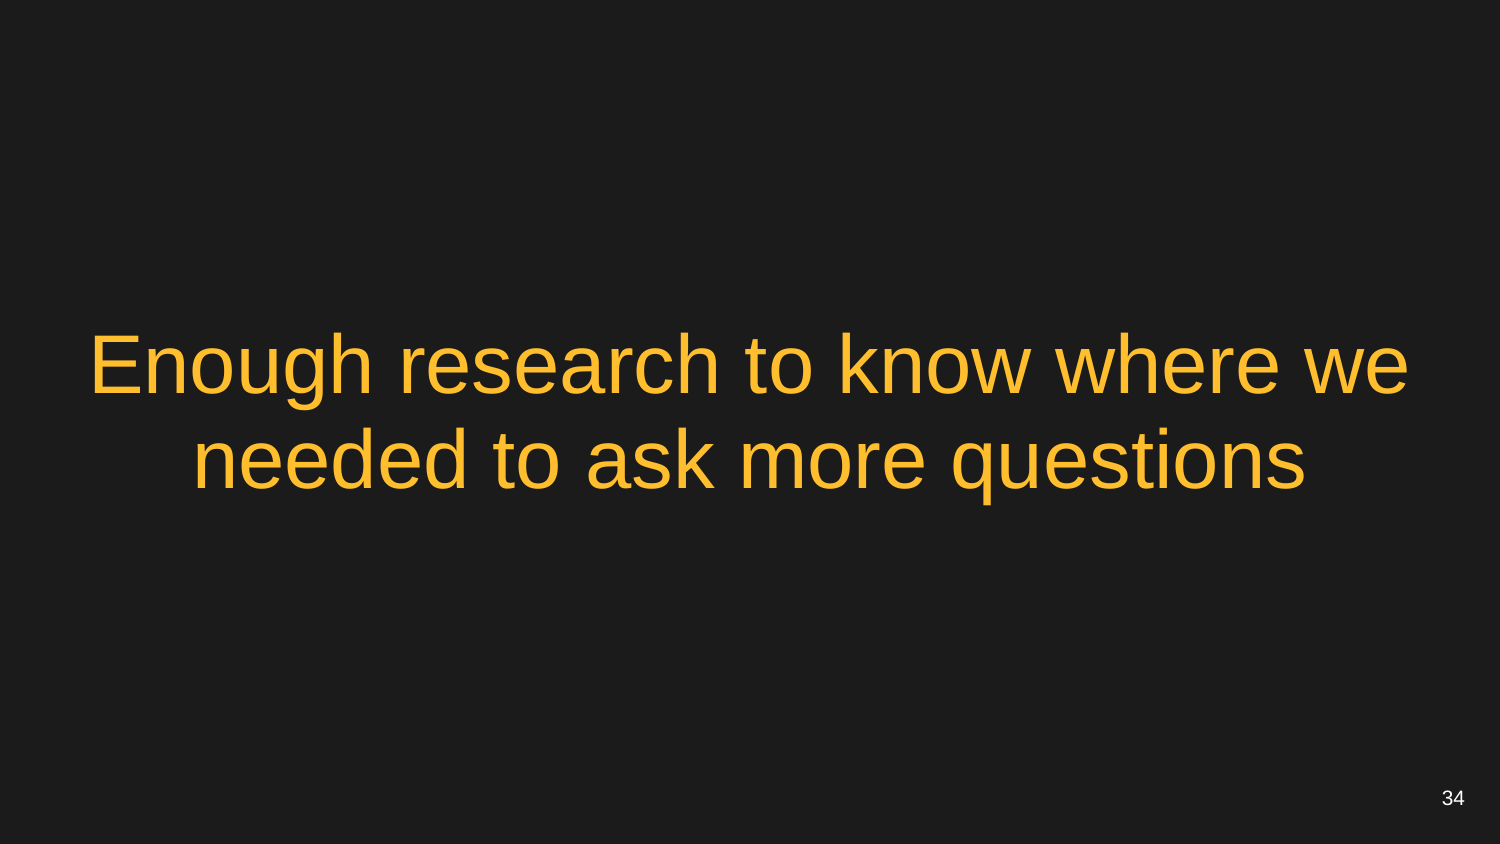

# Enough research to know where we needed to ask more questions
34